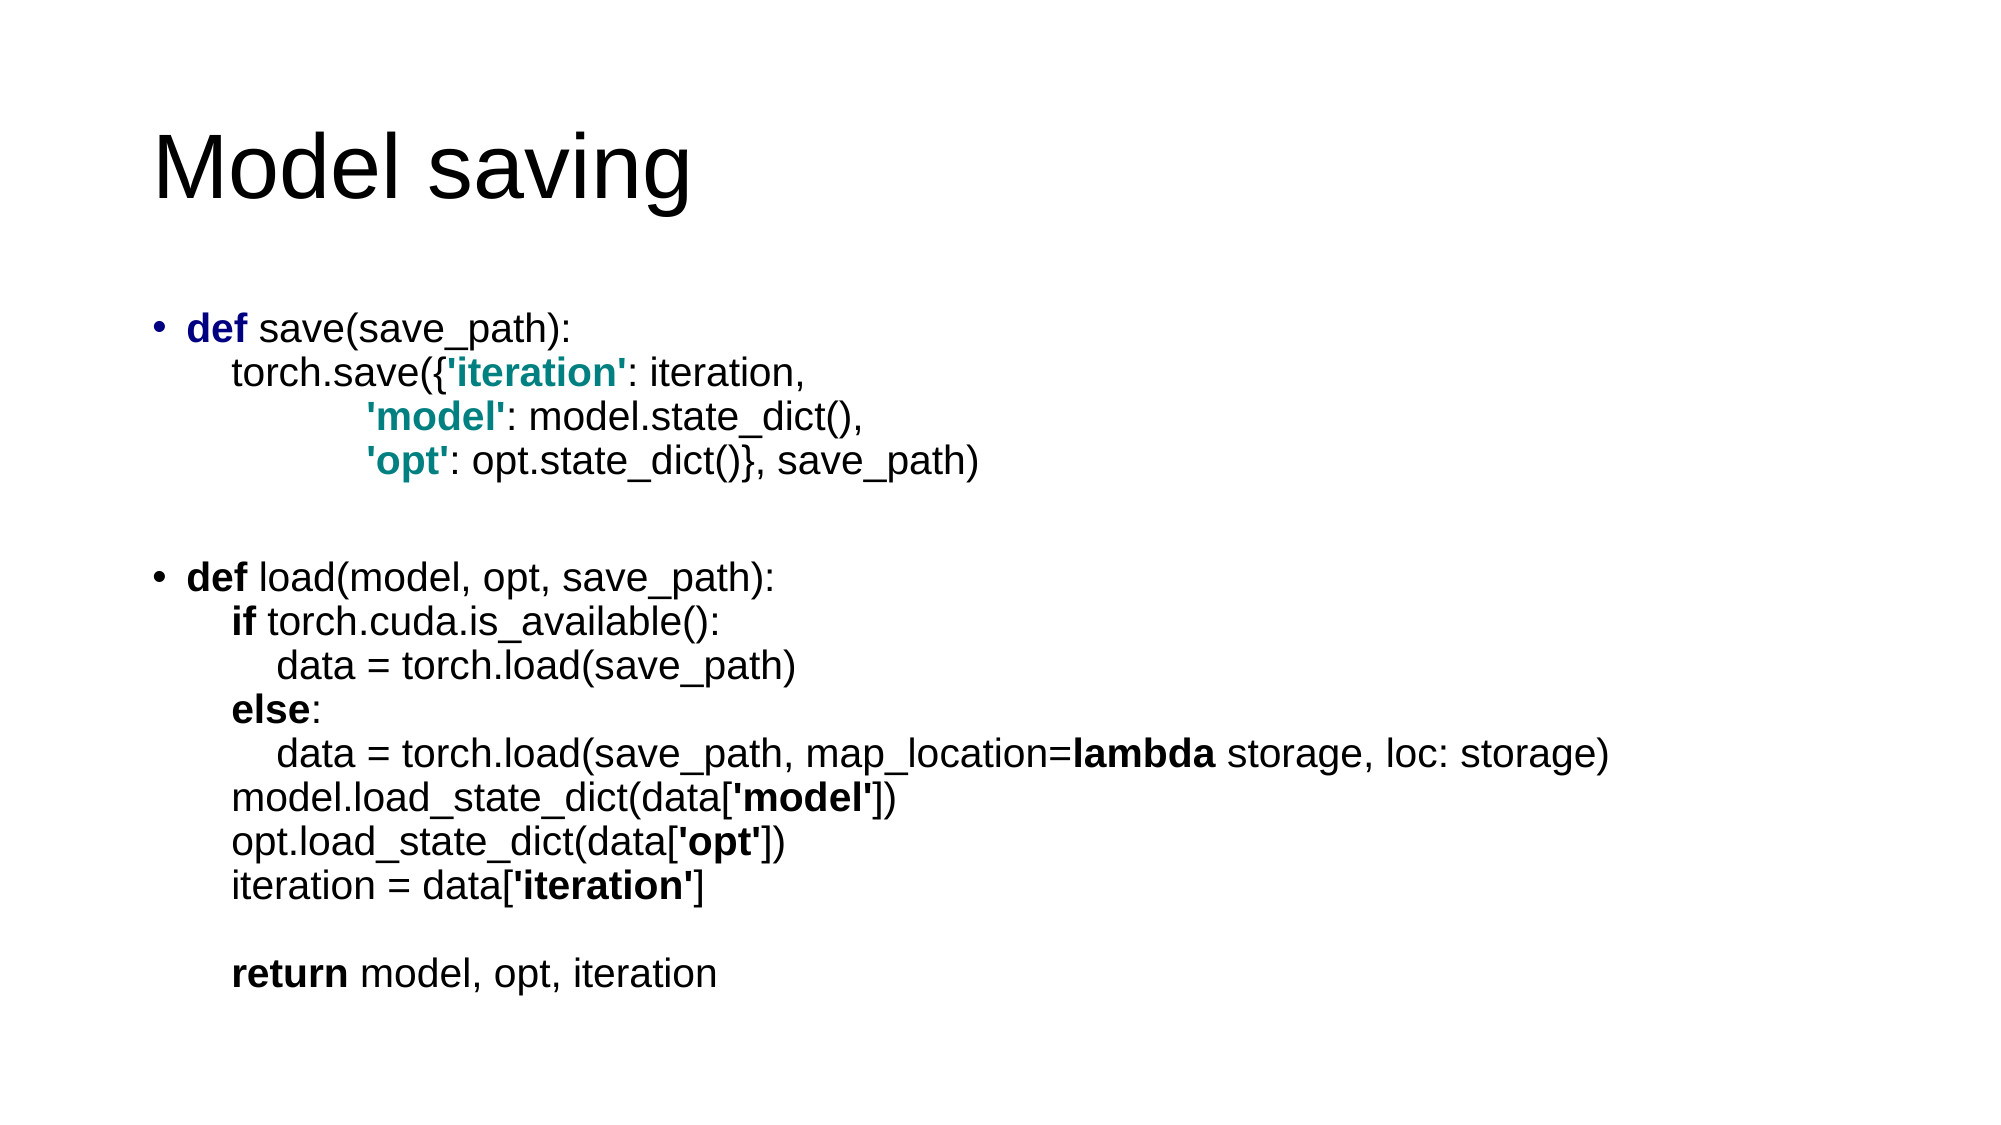

# Model saving
def save(save_path):
    torch.save({'iteration': iteration,
                'model': model.state_dict(),
                'opt': opt.state_dict()}, save_path)

def load(model, opt, save_path):
    if torch.cuda.is_available():
        data = torch.load(save_path)
    else:
        data = torch.load(save_path, map_location=lambda storage, loc: storage)
    model.load_state_dict(data['model'])
    opt.load_state_dict(data['opt'])
    iteration = data['iteration']
    return model, opt, iteration